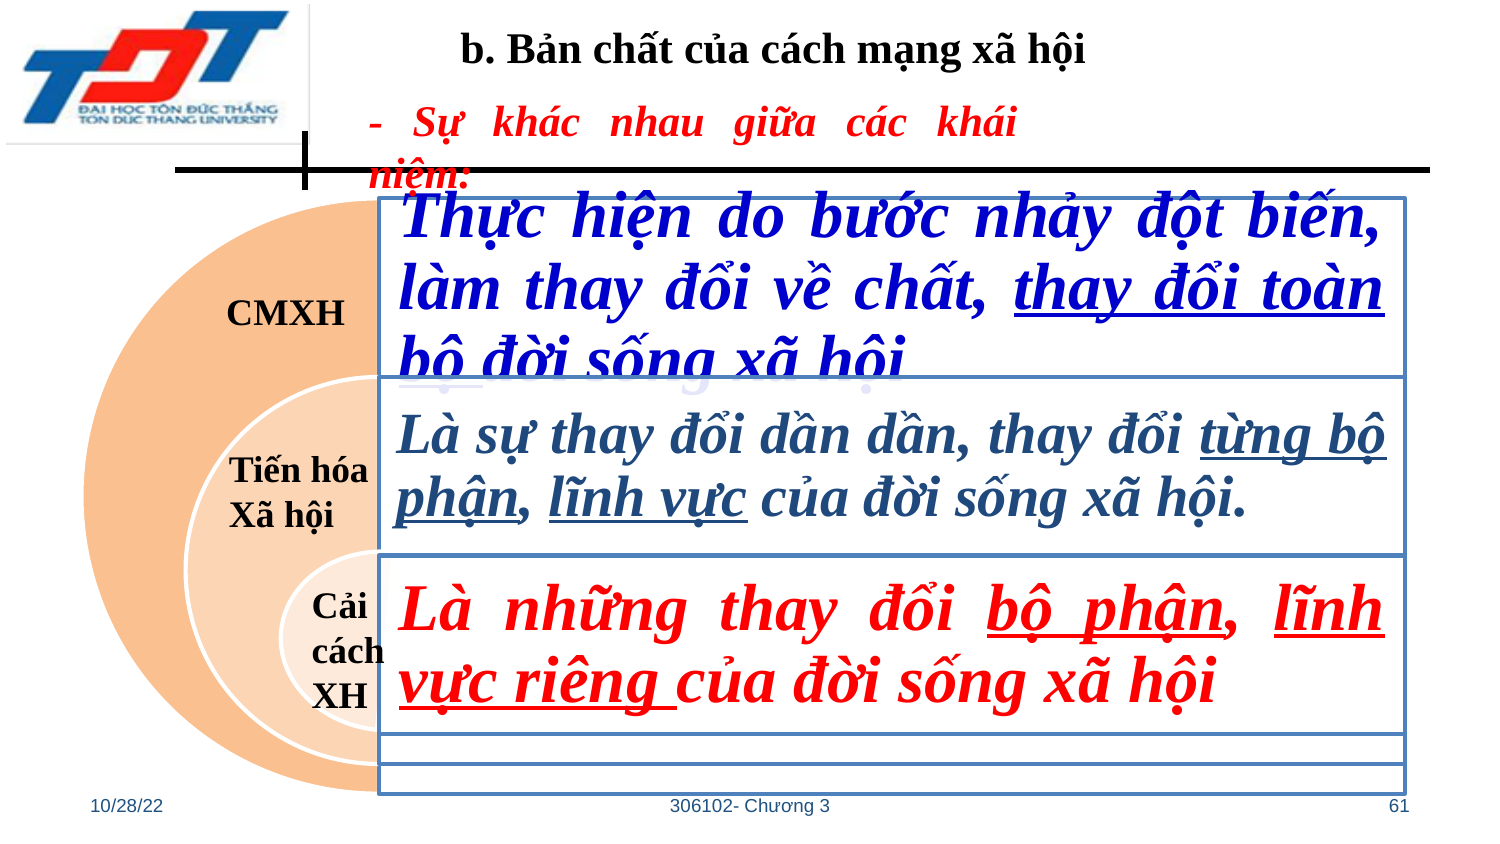

b. Bản chất của cách mạng xã hội
- Sự khác nhau giữa các khái niệm:
Thực hiện do bước nhảy đột biến, làm thay đổi về chất, thay đổi toàn bộ đời sống xã hội
Là sự thay đổi dần dần, thay đổi từng bộ phận, lĩnh vực của đời sống xã hội.
Là những thay đổi bộ phận, lĩnh vực riêng của đời sống xã hội
CMXH
Tiến hóa
Xã hội
Cải cách XH
10/28/22
306102- Chương 3
61